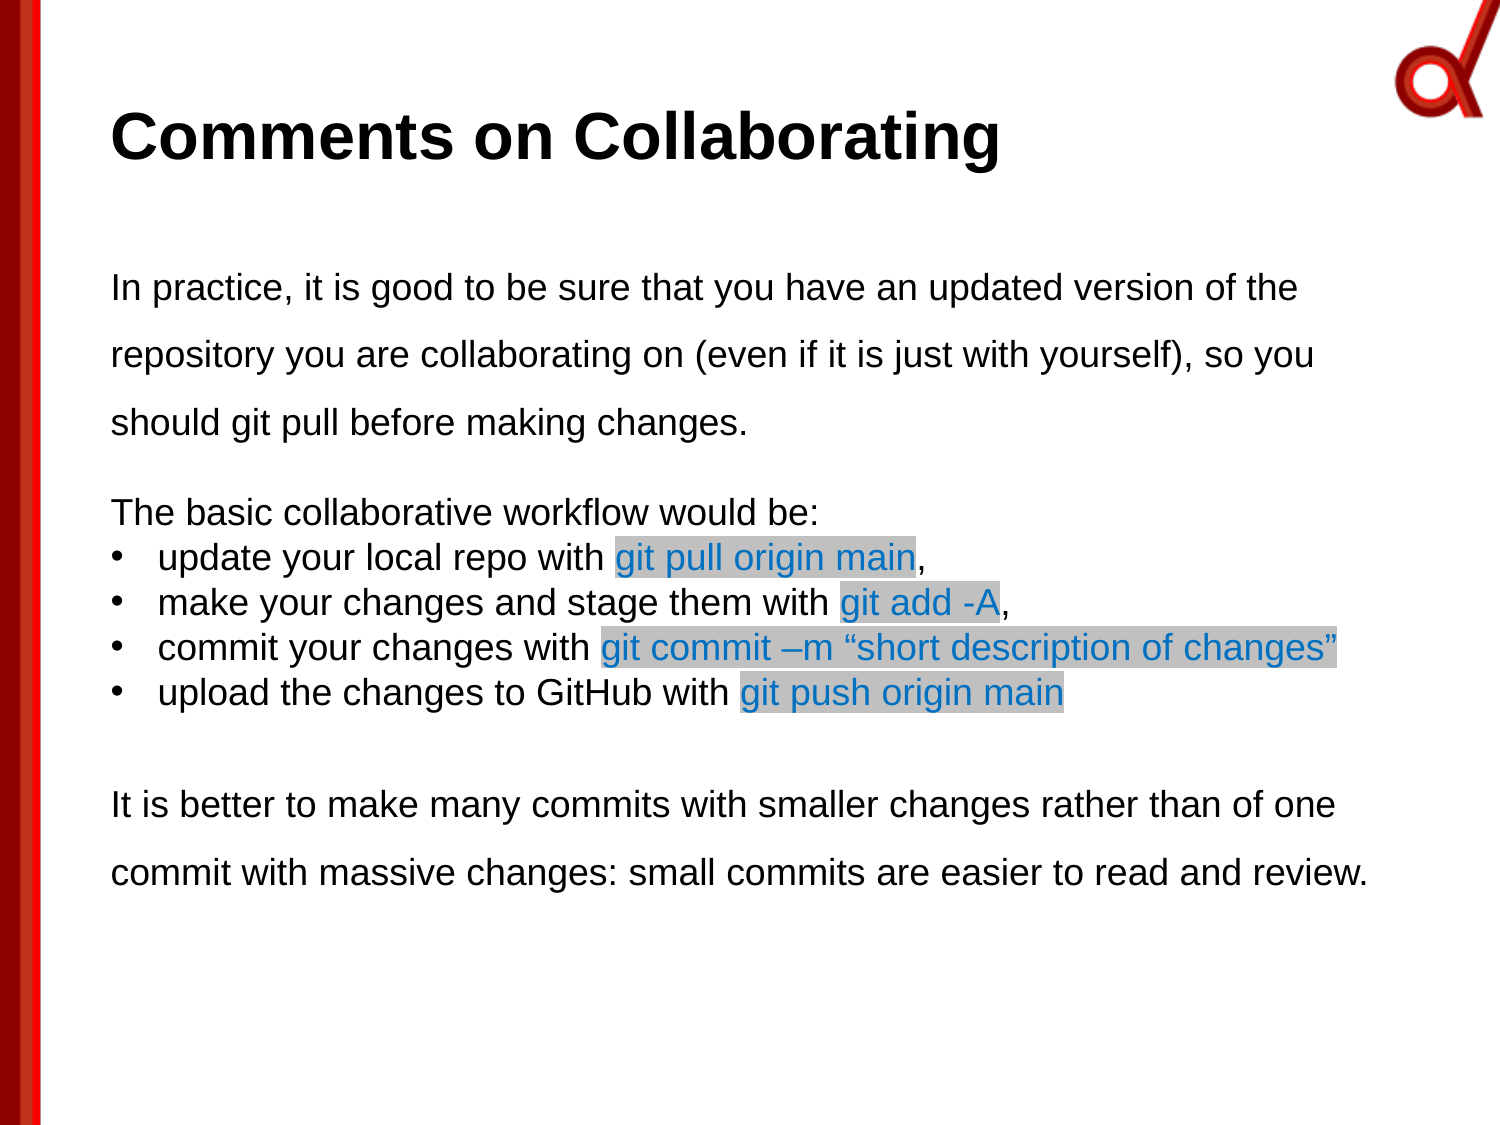

Comments on Collaborating
In practice, it is good to be sure that you have an updated version of the repository you are collaborating on (even if it is just with yourself), so you should git pull before making changes.

The basic collaborative workflow would be:
update your local repo with git pull origin main,
make your changes and stage them with git add -A,
commit your changes with git commit –m “short description of changes”
upload the changes to GitHub with git push origin main

It is better to make many commits with smaller changes rather than of one commit with massive changes: small commits are easier to read and review.